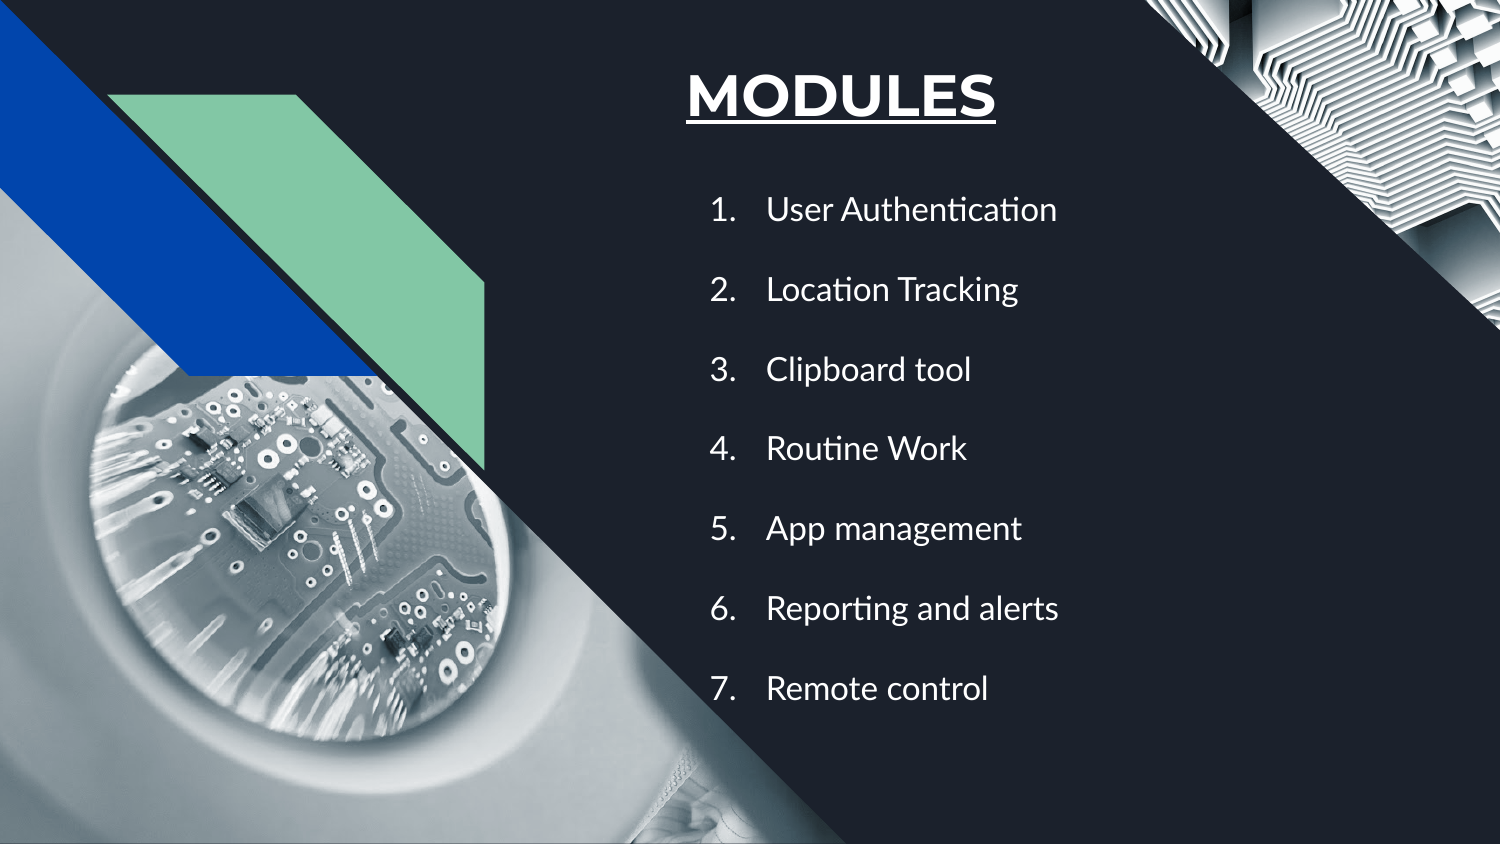

# MODULES
User Authentication
Location Tracking
Clipboard tool
Routine Work
App management
Reporting and alerts
Remote control